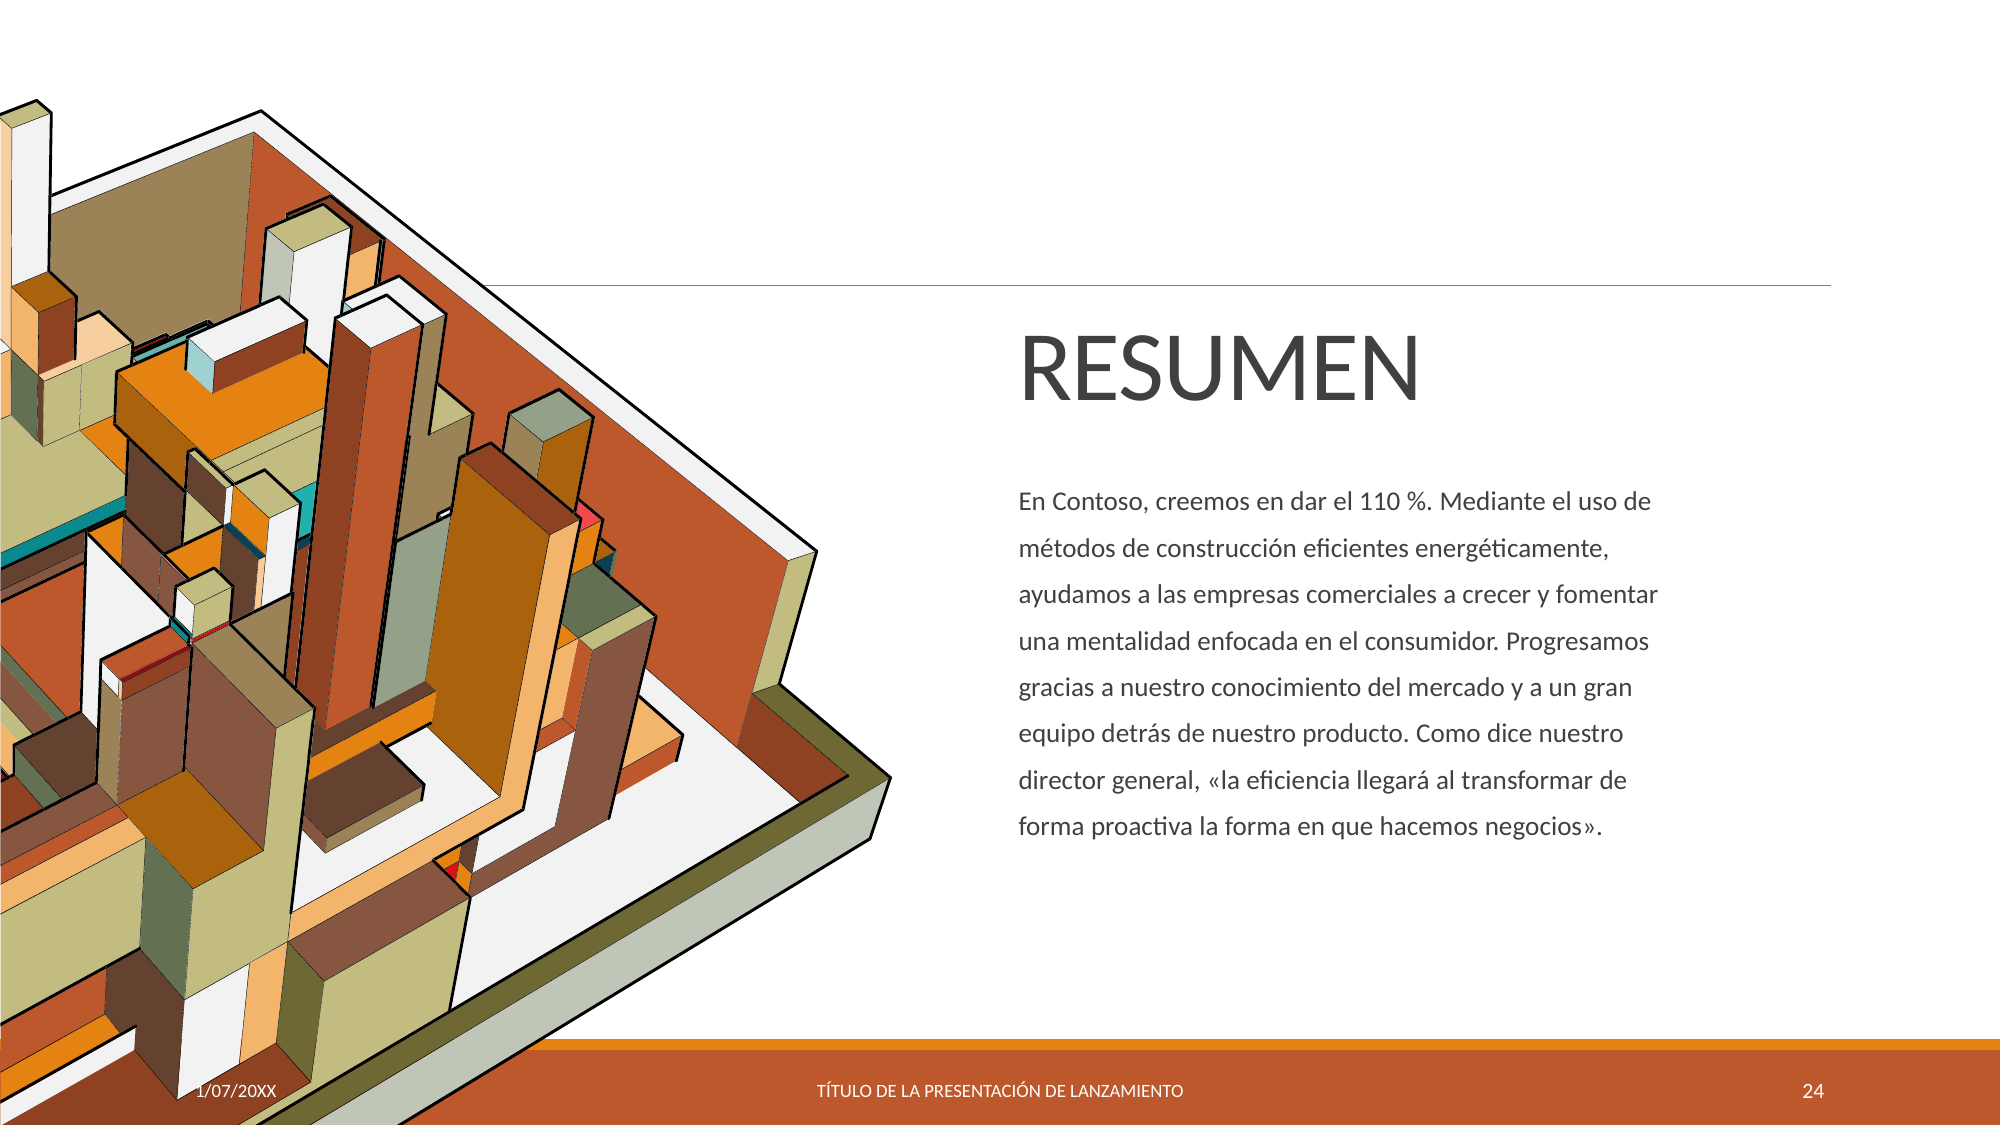

# RESUMEN
En Contoso, creemos en dar el 110 %. Mediante el uso de métodos de construcción eficientes energéticamente, ayudamos a las empresas comerciales a crecer y fomentar una mentalidad enfocada en el consumidor. Progresamos gracias a nuestro conocimiento del mercado y a un gran equipo detrás de nuestro producto. Como dice nuestro director general, «la eficiencia llegará al transformar de forma proactiva la forma en que hacemos negocios».

1/07/20XX
Título de la presentación de lanzamiento
24